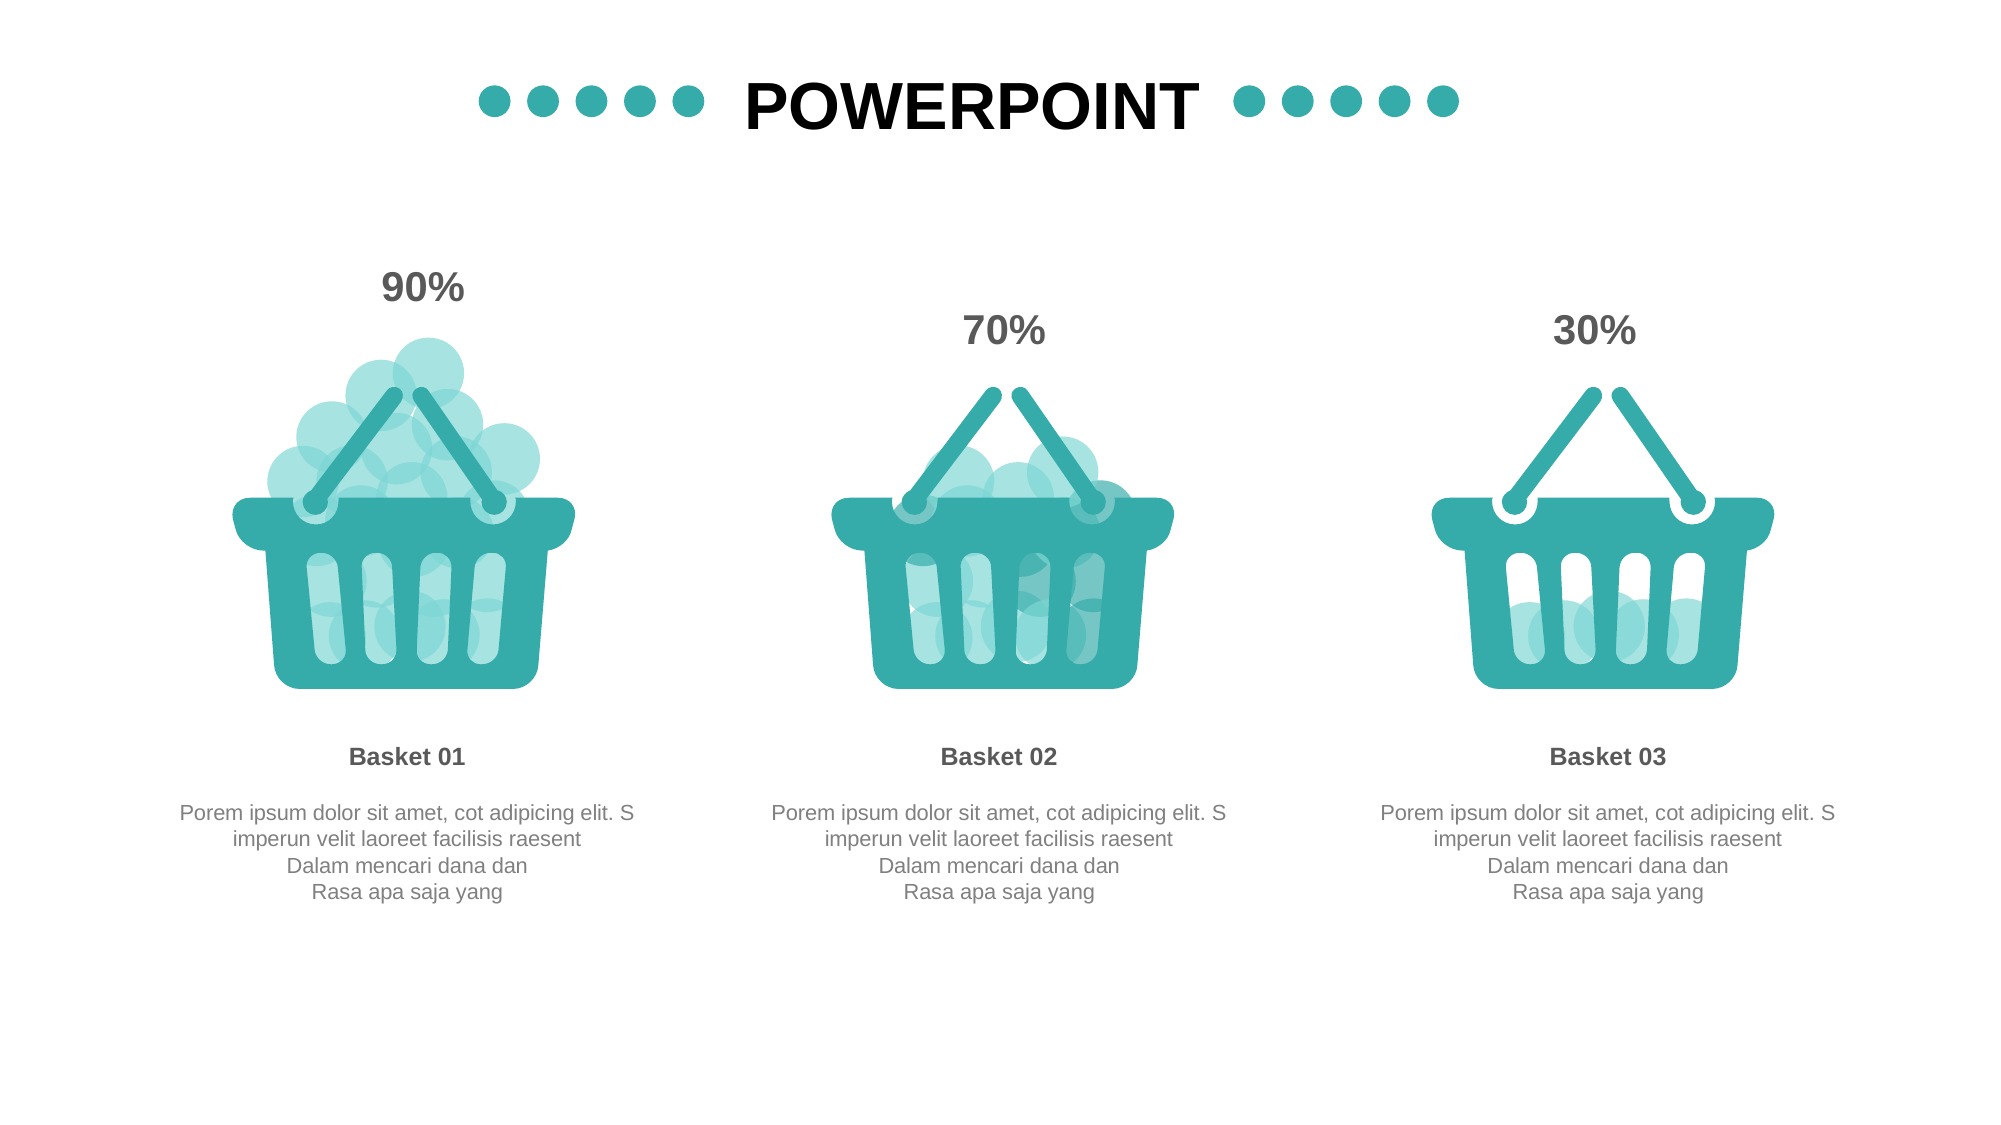

POWERPOINT

90%
70%
30%

Basket 01
Porem ipsum dolor sit amet, cot adipicing elit. S imperun velit laoreet facilisis raesent
Dalam mencari dana dan
Rasa apa saja yang
Basket 02
Porem ipsum dolor sit amet, cot adipicing elit. S imperun velit laoreet facilisis raesent
Dalam mencari dana dan
Rasa apa saja yang
Basket 03
Porem ipsum dolor sit amet, cot adipicing elit. S imperun velit laoreet facilisis raesent
Dalam mencari dana dan
Rasa apa saja yang